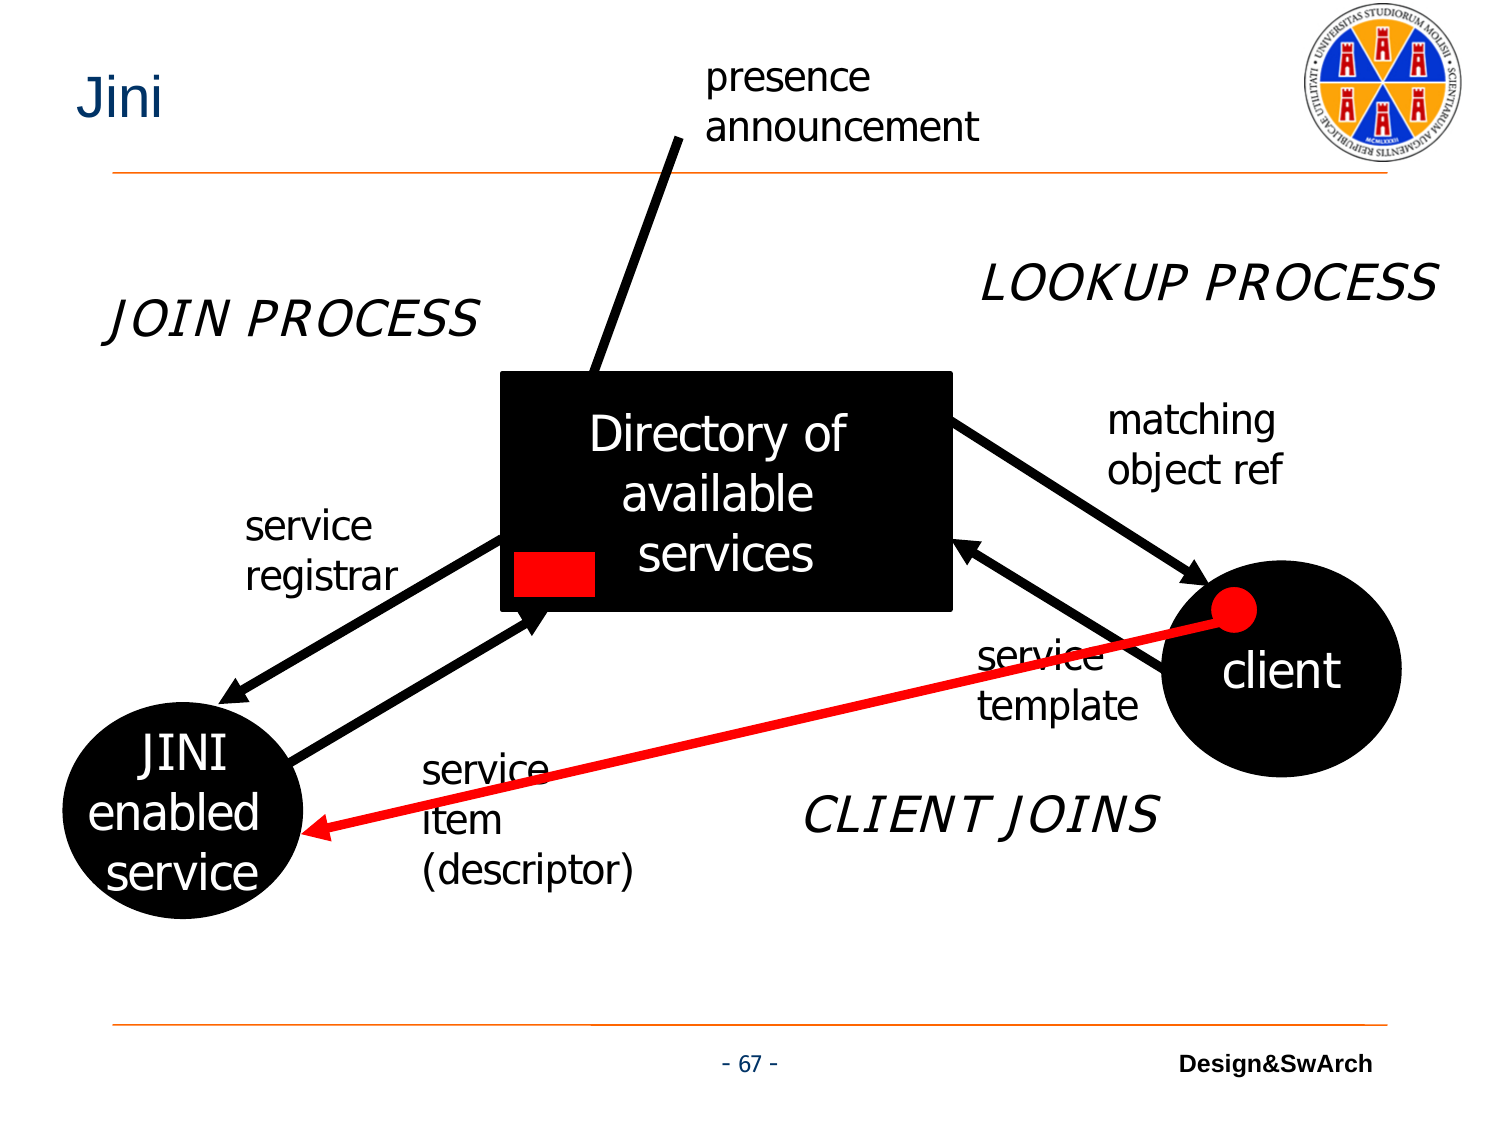

# Jini
presence
announcement

LOOKUP PROCESS
JOIN PROCESS
Directory of
available
services
matching
object ref

service
registrar

service
template

client

service
item
(descriptor)

JINI
enabled
service
CLIENT JOINS
- 67 -
Design&SwArch